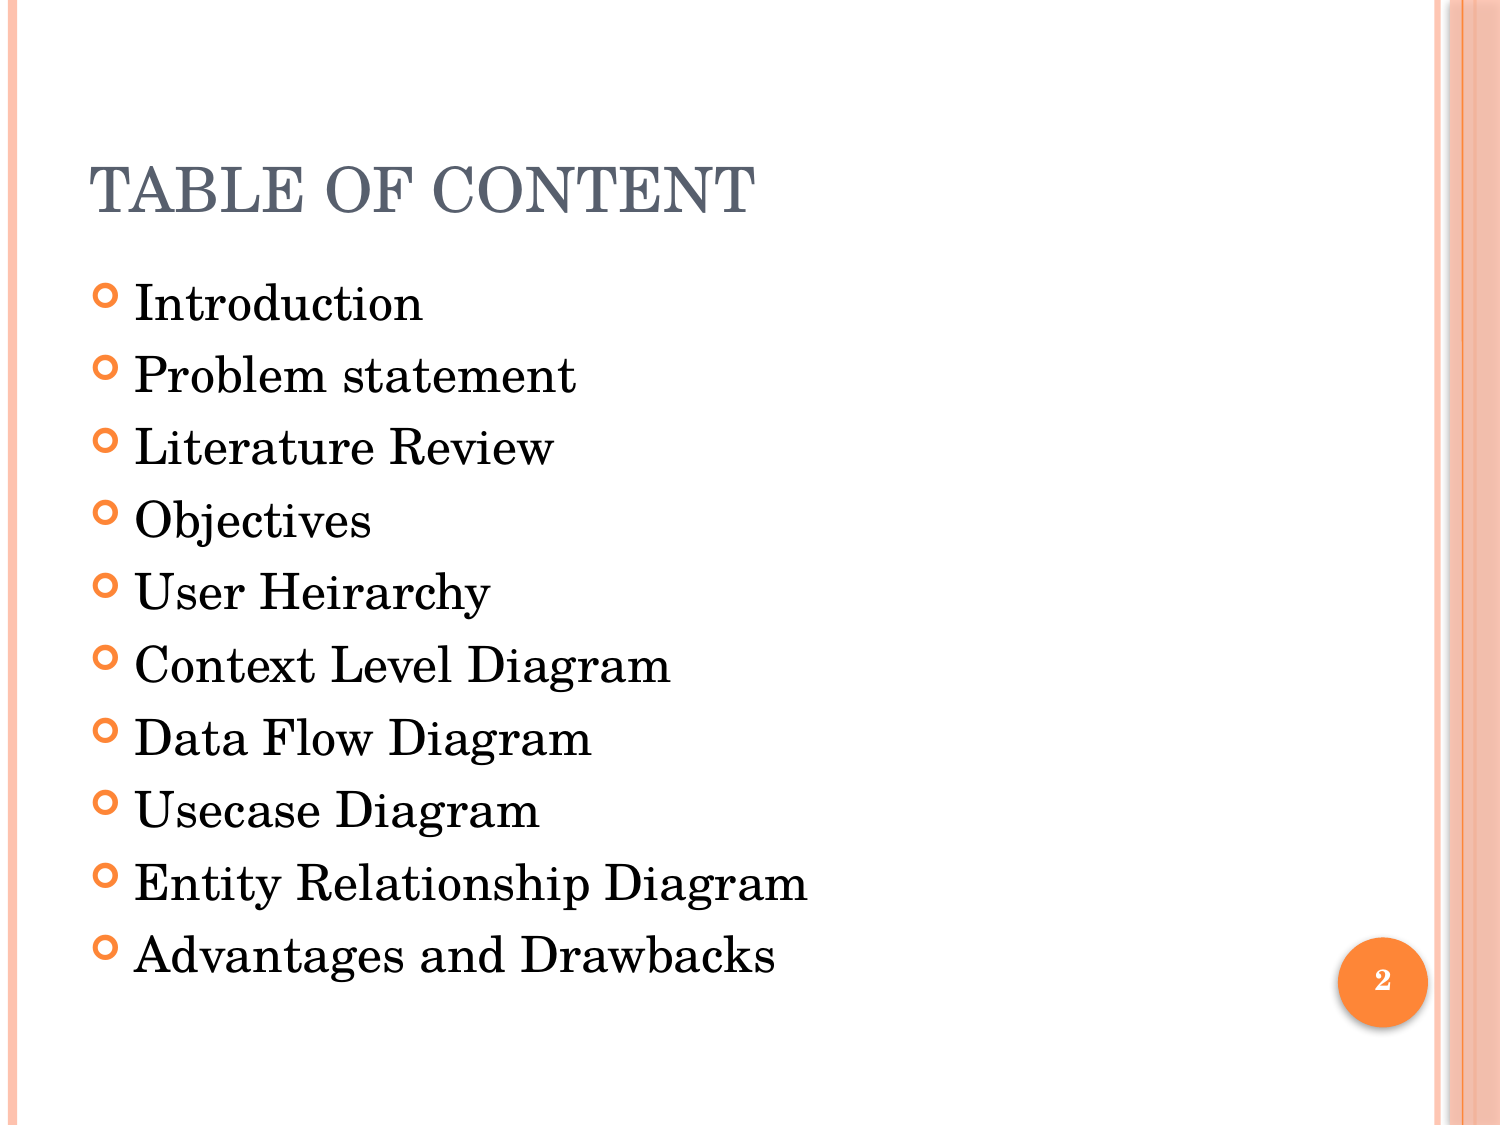

# Table of content
Introduction
Problem statement
Literature Review
Objectives
User Heirarchy
Context Level Diagram
Data Flow Diagram
Usecase Diagram
Entity Relationship Diagram
Advantages and Drawbacks
2